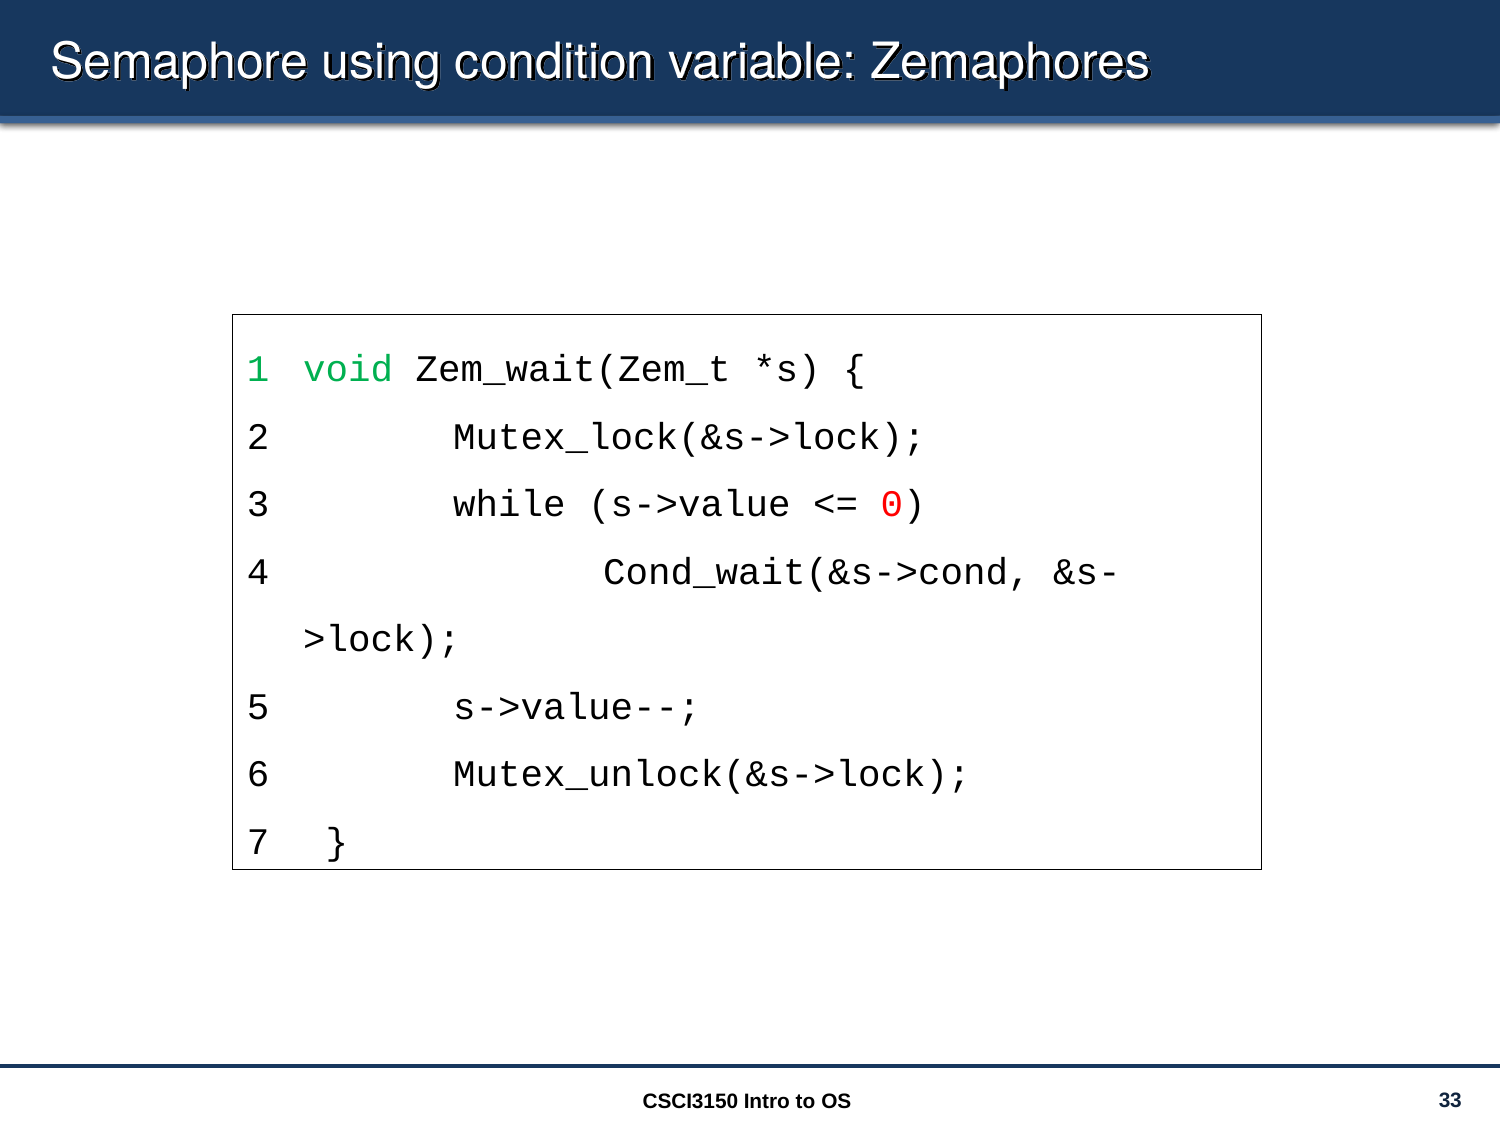

# Semaphore using condition variable: Zemaphores
void Zem_wait(Zem_t *s) {
 	Mutex_lock(&s->lock);
 	while (s->value <= 0)
 		Cond_wait(&s->cond, &s->lock);
 	s->value--;
 	Mutex_unlock(&s->lock);
 }
CSCI3150 Intro to OS
33